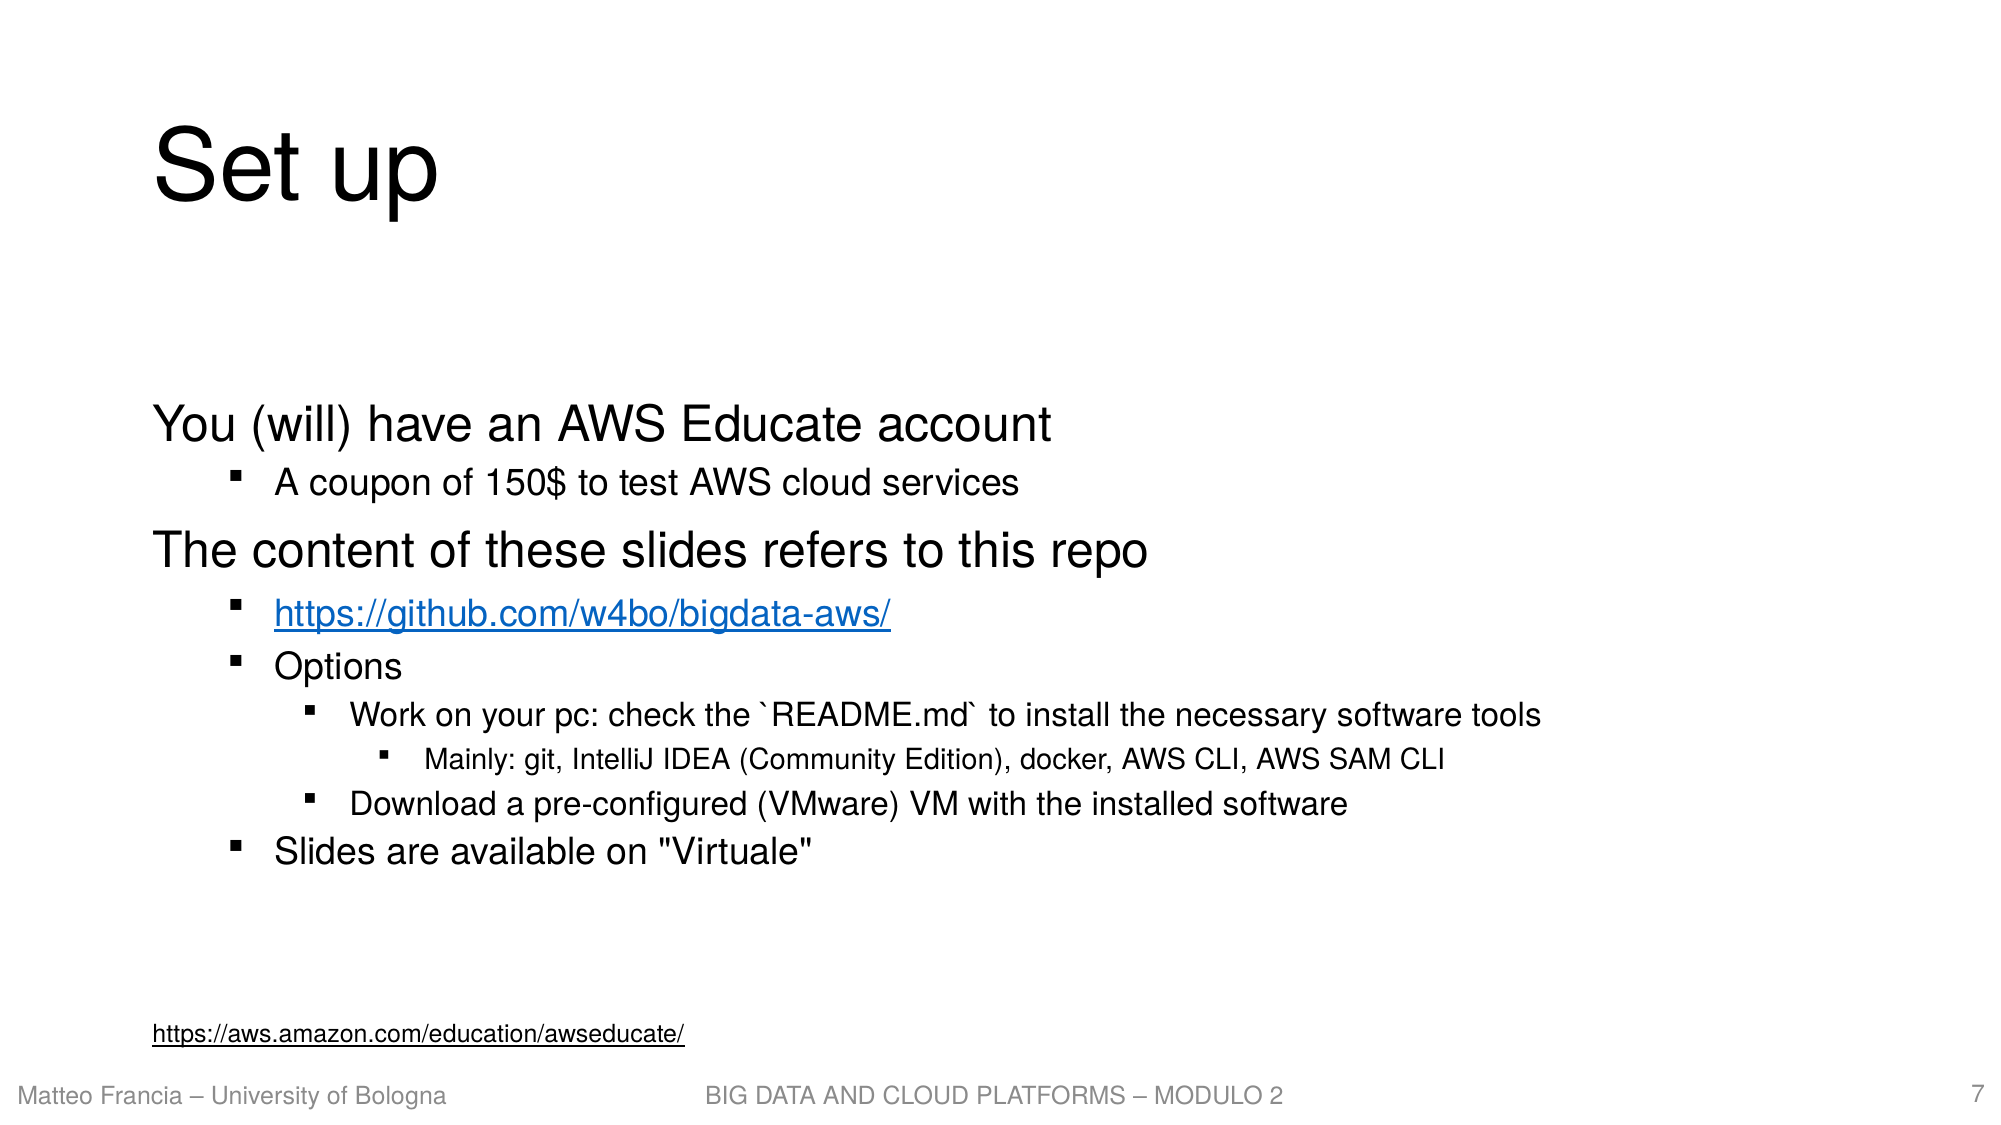

# Set up
You (will) have an AWS Educate account
A coupon of 150$ to test AWS cloud services
The content of these slides refers to this repo
https://github.com/w4bo/bigdata-aws/
Options
Work on your pc: check the `README.md` to install the necessary software tools
Mainly: git, IntelliJ IDEA (Community Edition), docker, AWS CLI, AWS SAM CLI
Download a pre-configured (VMware) VM with the installed software
Slides are available on "Virtuale"
https://aws.amazon.com/education/awseducate/
7
Matteo Francia – University of Bologna